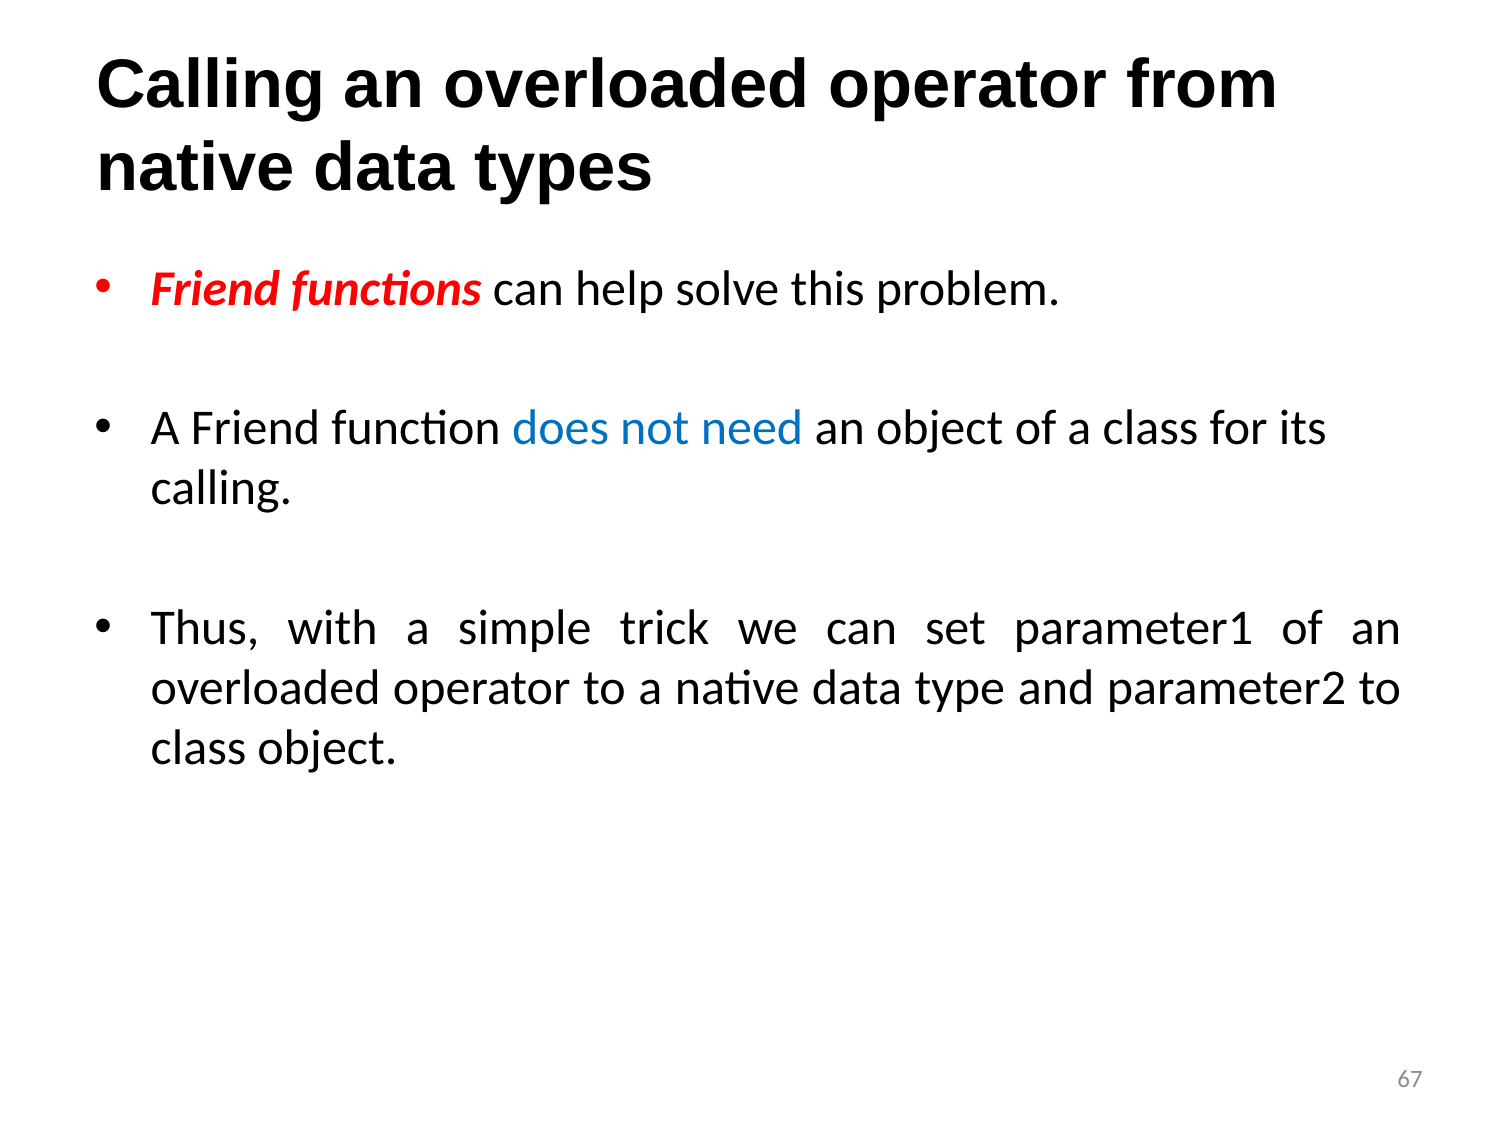

# Calling an overloaded operator from native data types
Friend functions can help solve this problem.

A Friend function does not need an object of a class for its calling.

Thus, with a simple trick we can set parameter1 of an overloaded operator to a native data type and parameter2 to class object.

67